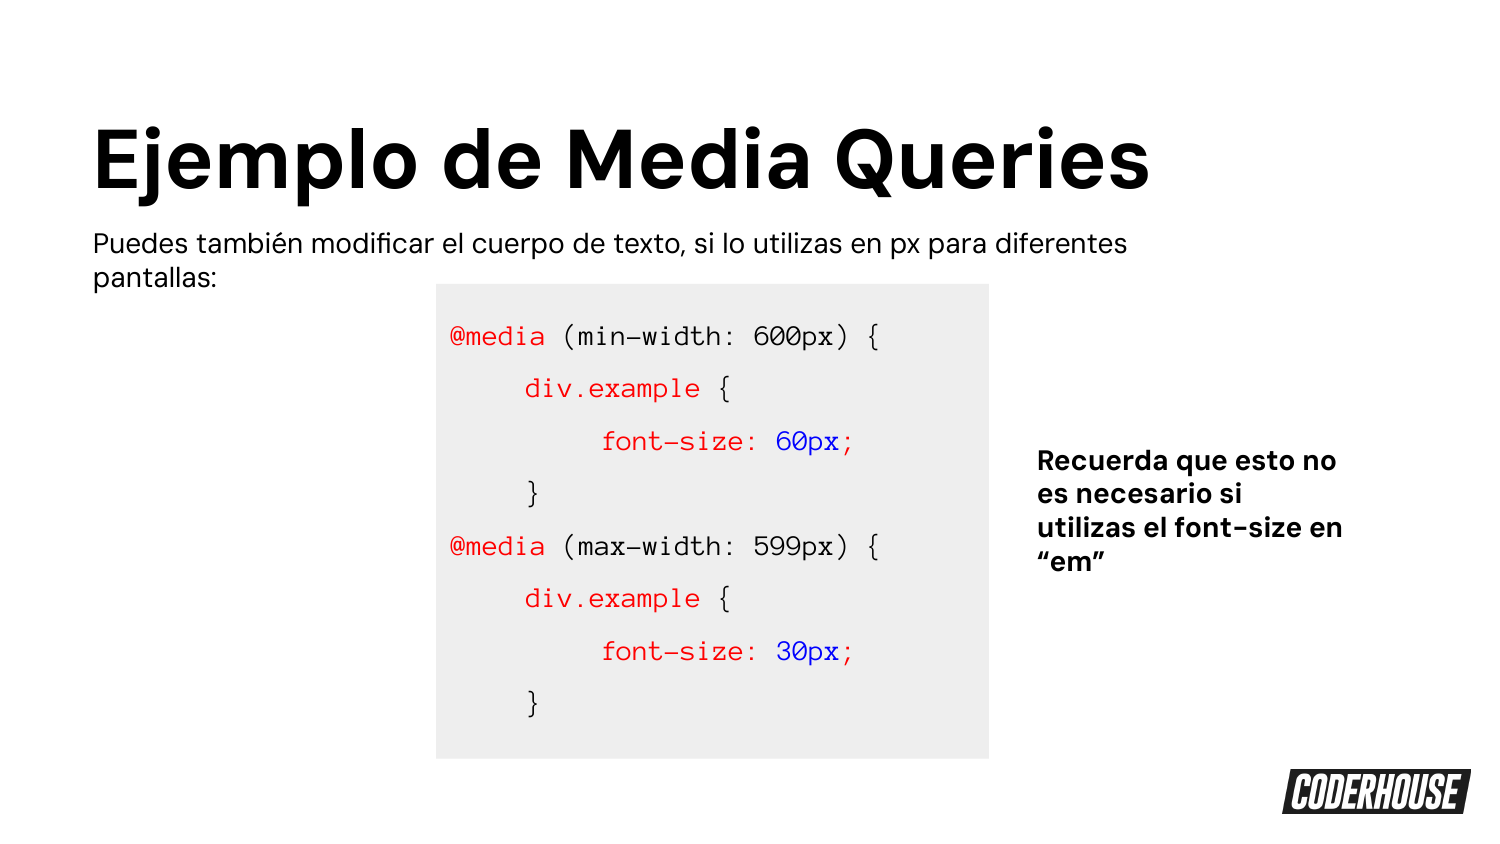

Ejemplo de Media Queries
Puedes también modificar el cuerpo de texto, si lo utilizas en px para diferentes pantallas:

@media (min-width: 600px) {
div.example {
font-size: 60px;
}
@media (max-width: 599px) {
div.example {
font-size: 30px;
}
Recuerda que esto no es necesario si utilizas el font-size en “em”